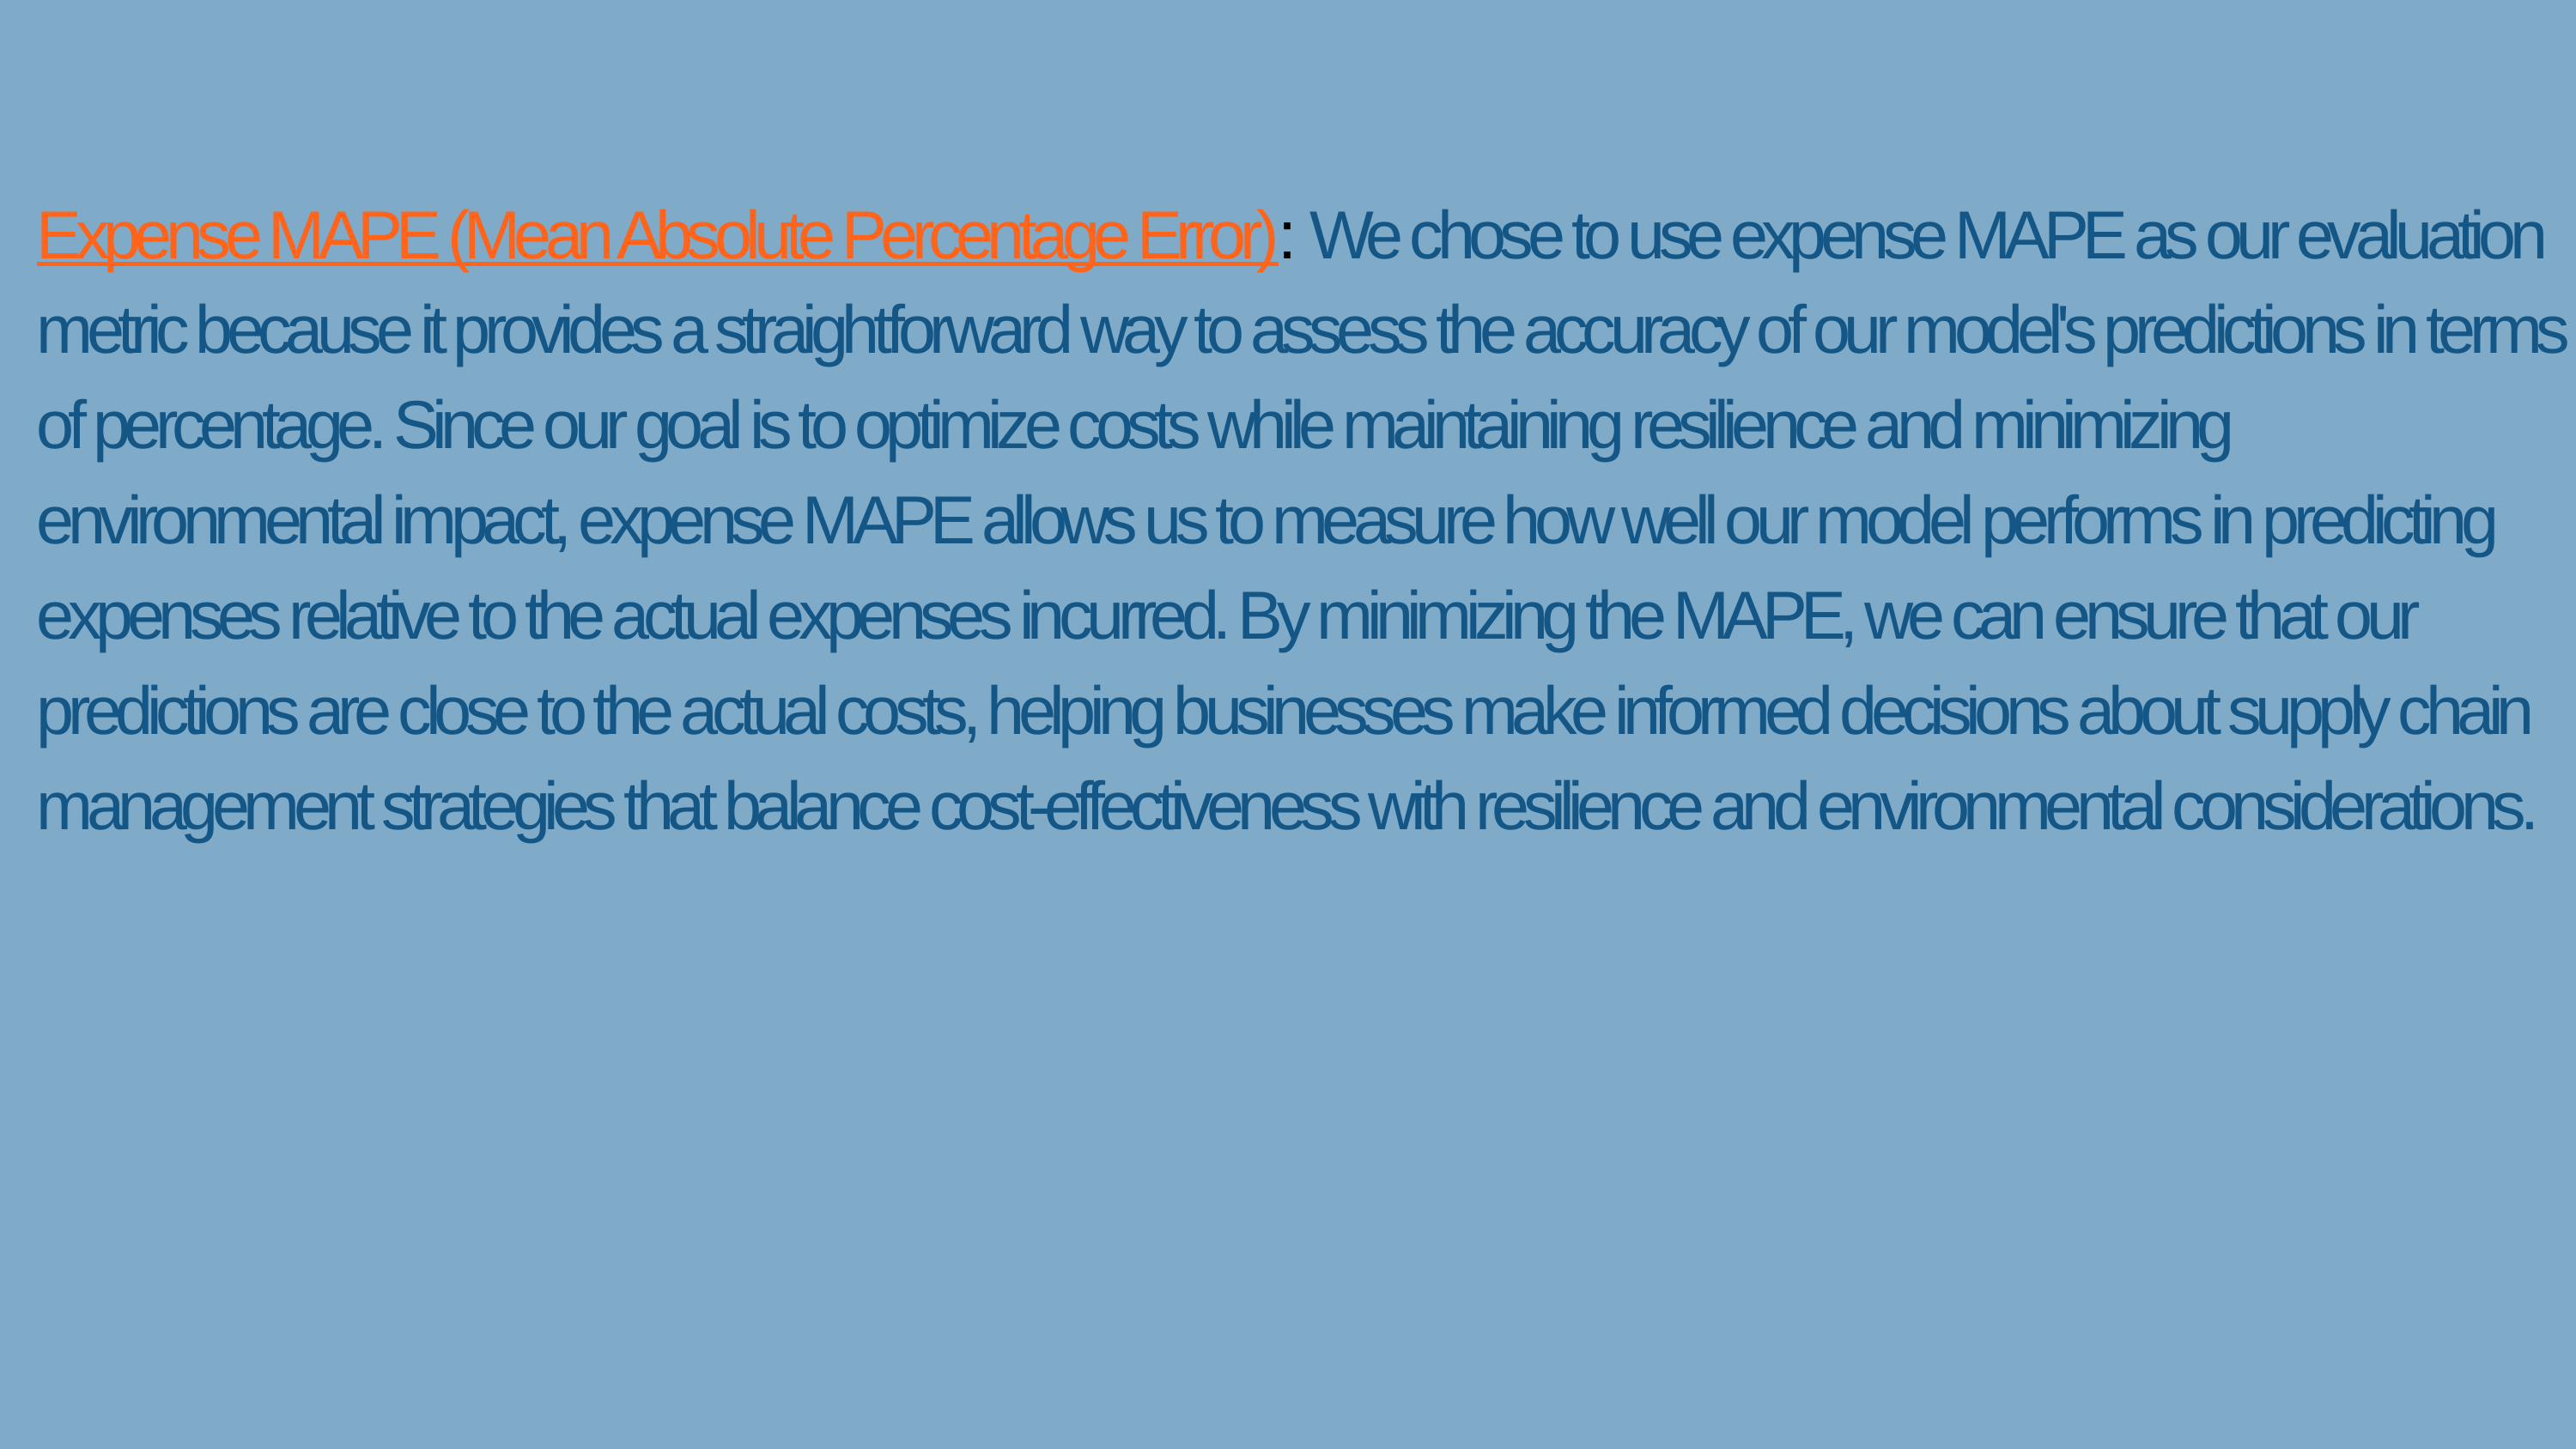

Expense MAPE (Mean Absolute Percentage Error): We chose to use expense MAPE as our evaluation metric because it provides a straightforward way to assess the accuracy of our model's predictions in terms of percentage. Since our goal is to optimize costs while maintaining resilience and minimizing environmental impact, expense MAPE allows us to measure how well our model performs in predicting expenses relative to the actual expenses incurred. By minimizing the MAPE, we can ensure that our predictions are close to the actual costs, helping businesses make informed decisions about supply chain management strategies that balance cost-effectiveness with resilience and environmental considerations.